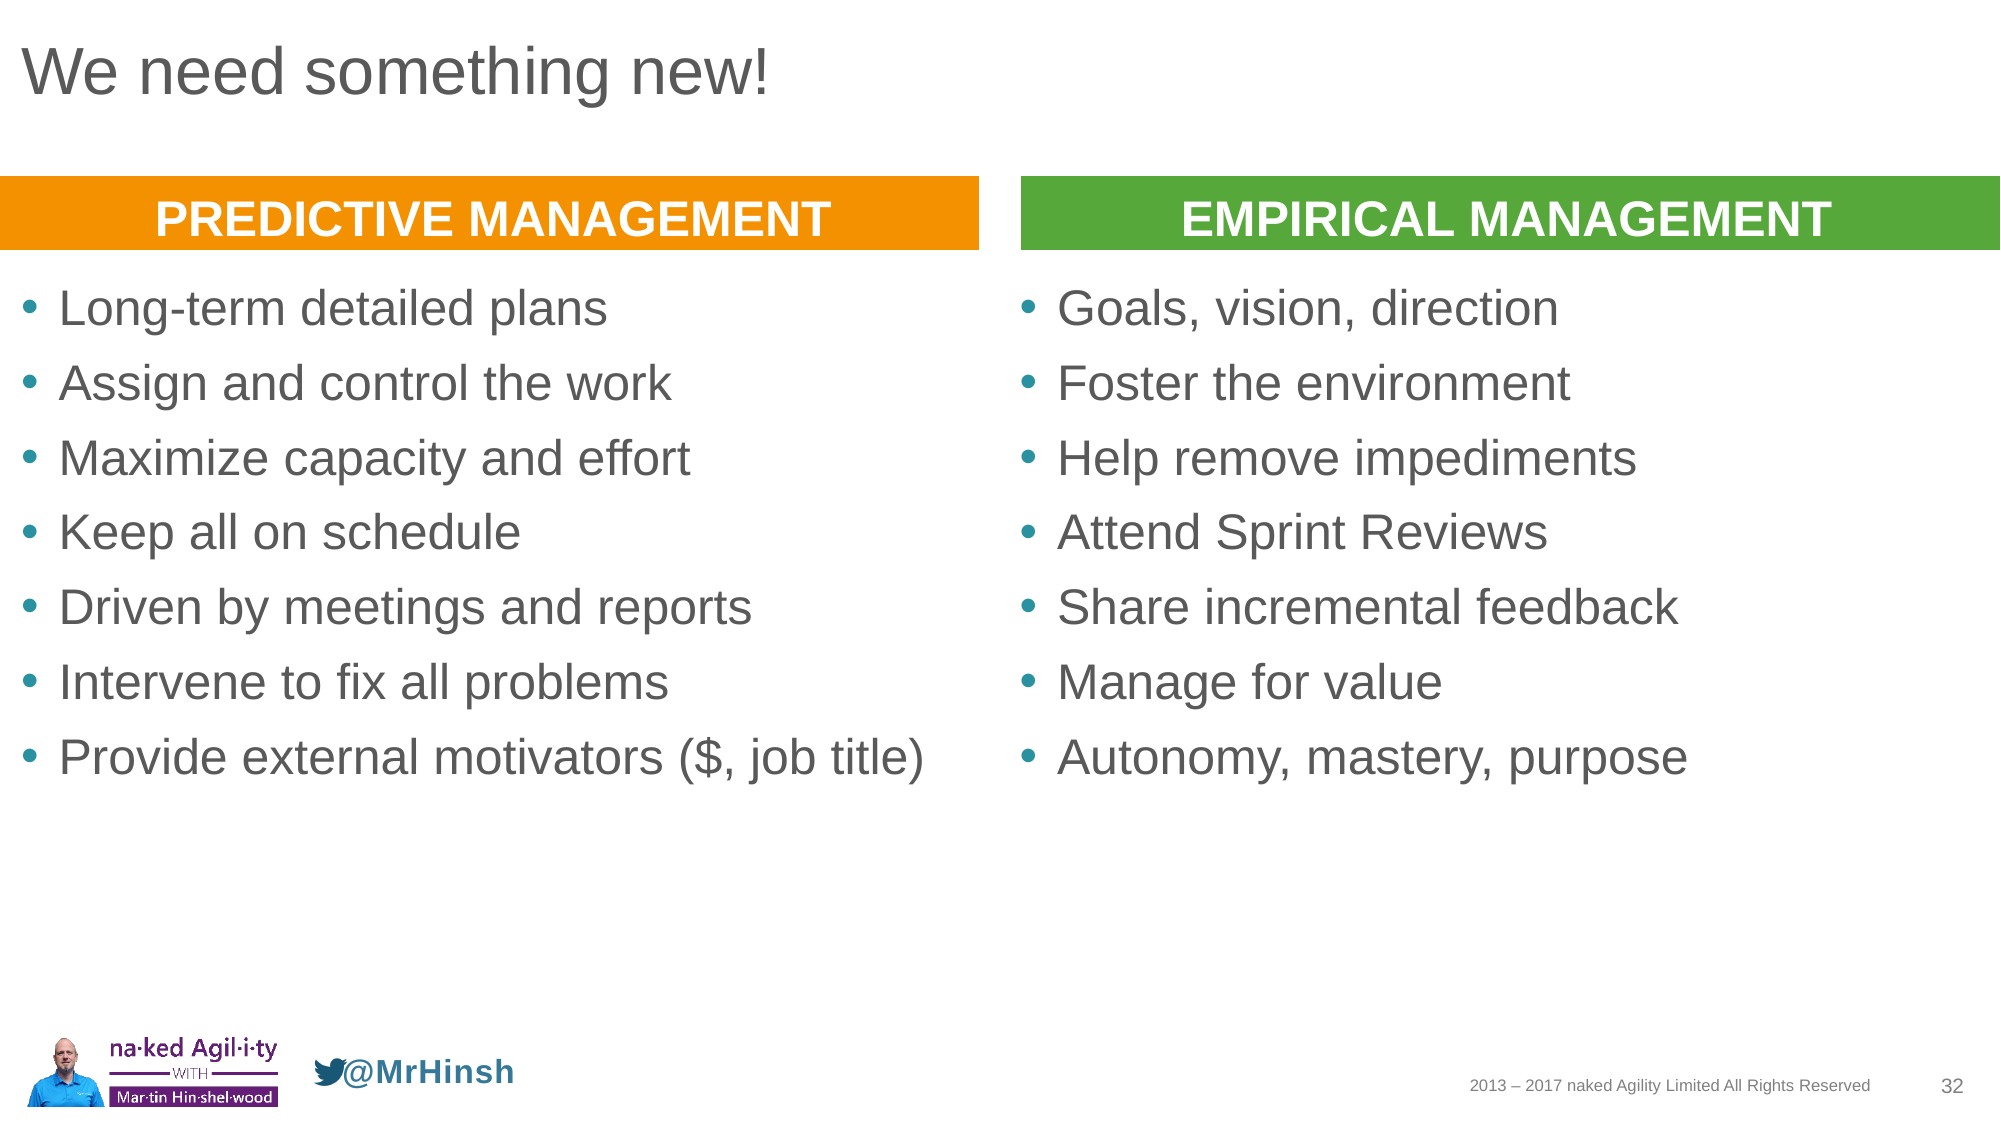

# We need something new!
PREDICTIVE MANAGEMENT
EMPIRICAL MANAGEMENT
Long-term detailed plans
Assign and control the work
Maximize capacity and effort
Keep all on schedule
Driven by meetings and reports
Intervene to fix all problems
Provide external motivators ($, job title)
Goals, vision, direction
Foster the environment
Help remove impediments
Attend Sprint Reviews
Share incremental feedback
Manage for value
Autonomy, mastery, purpose
32